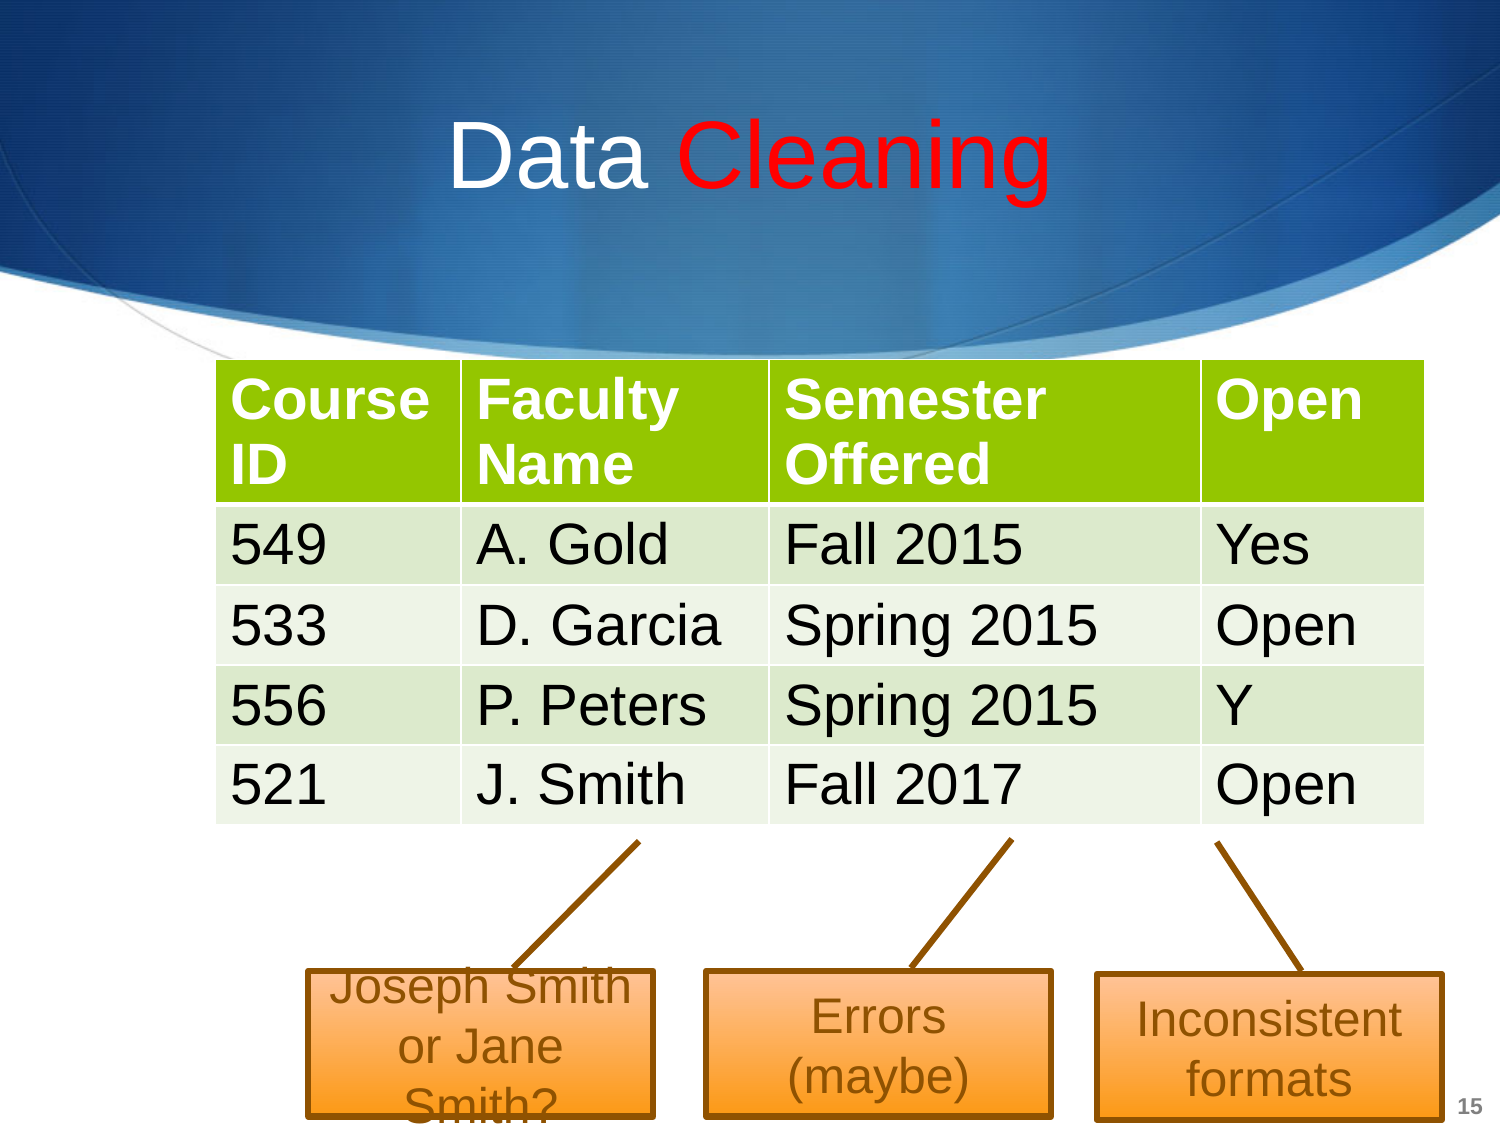

# Data Cleaning
| Course ID | Faculty Name | Semester Offered | Open |
| --- | --- | --- | --- |
| 549 | A. Gold | Fall 2015 | Yes |
| 533 | D. Garcia | Spring 2015 | Open |
| 556 | P. Peters | Spring 2015 | Y |
| 521 | J. Smith | Fall 2017 | Open |
Joseph Smith or Jane Smith?
Errors (maybe)
Inconsistent formats
15